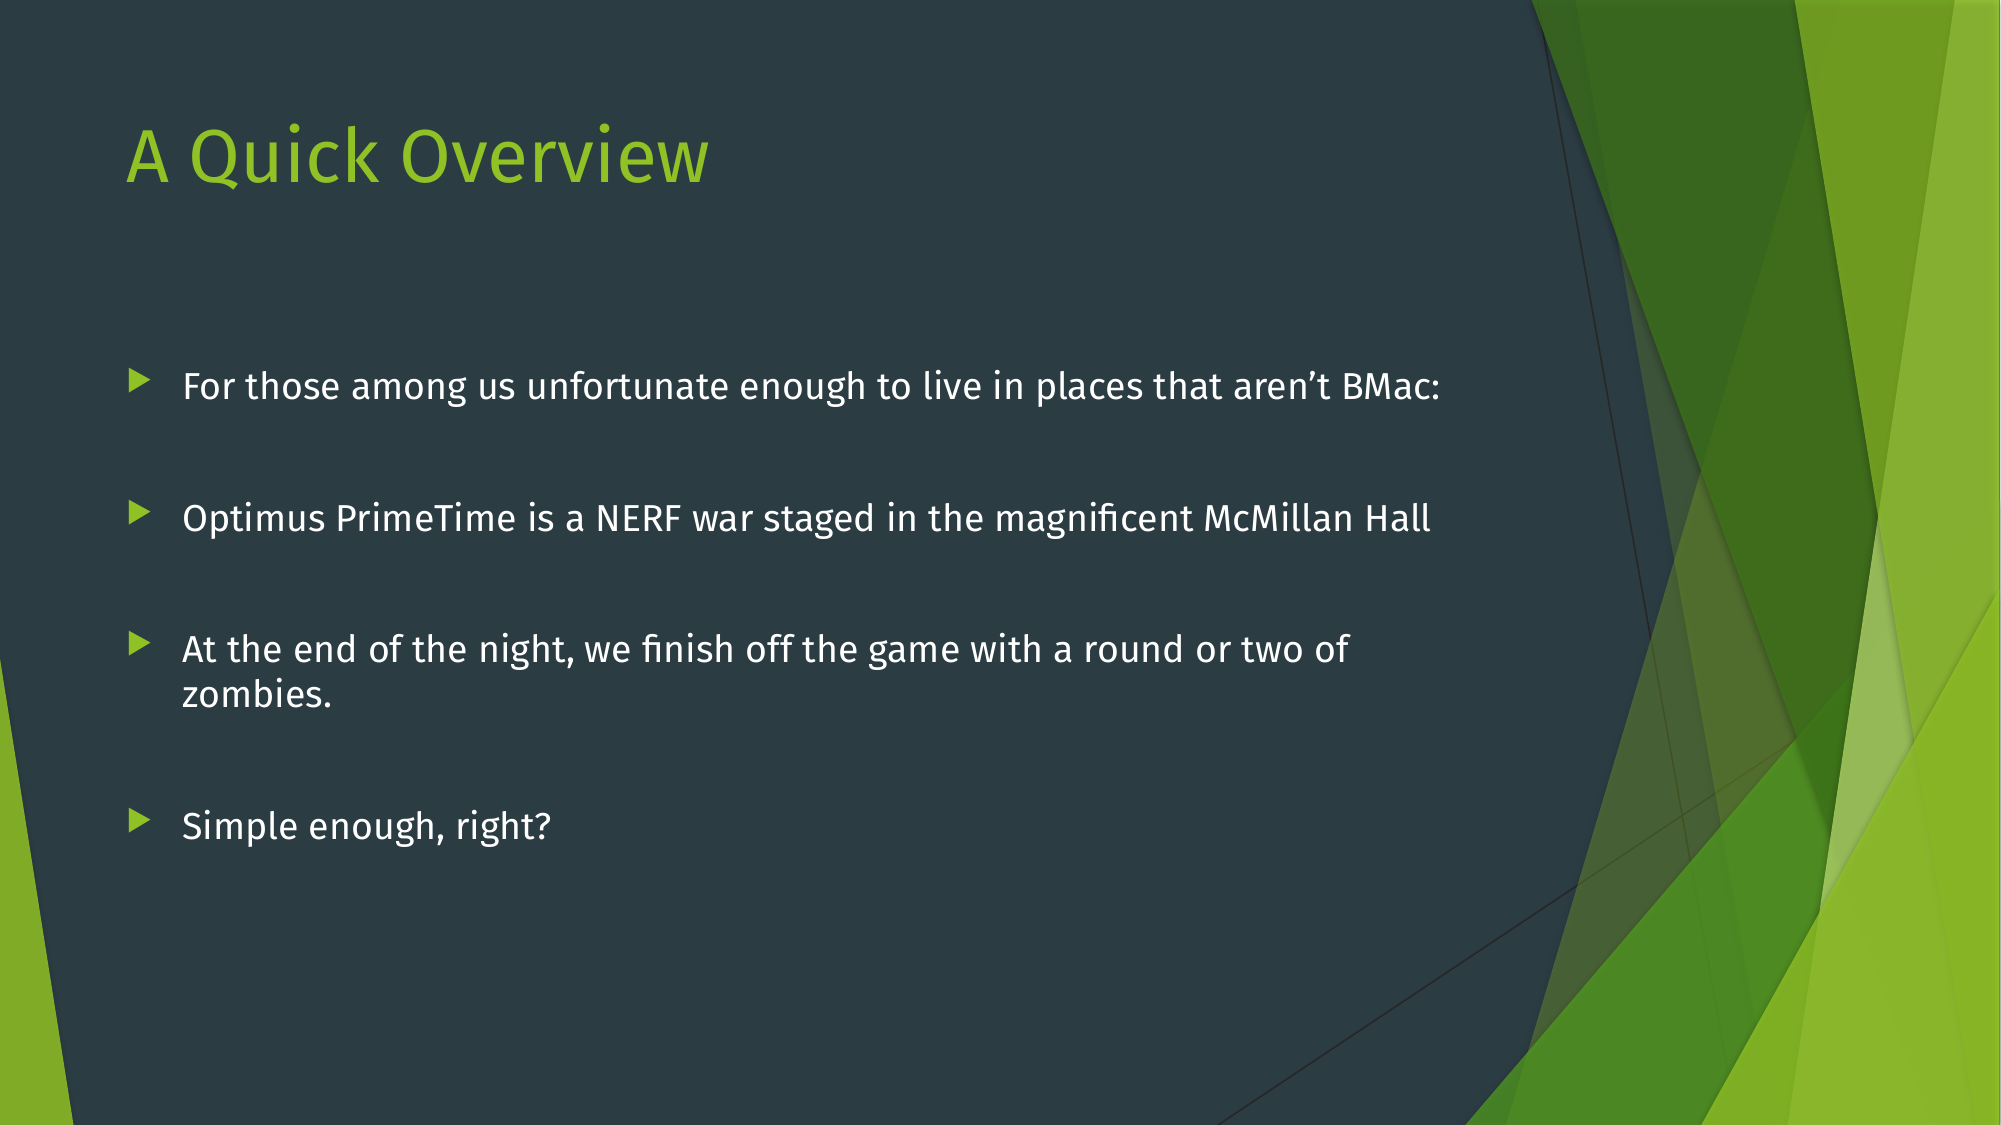

# A Quick Overview
For those among us unfortunate enough to live in places that aren’t BMac:

Optimus PrimeTime is a NERF war staged in the magnificent McMillan Hall

At the end of the night, we finish off the game with a round or two of zombies.

Simple enough, right?